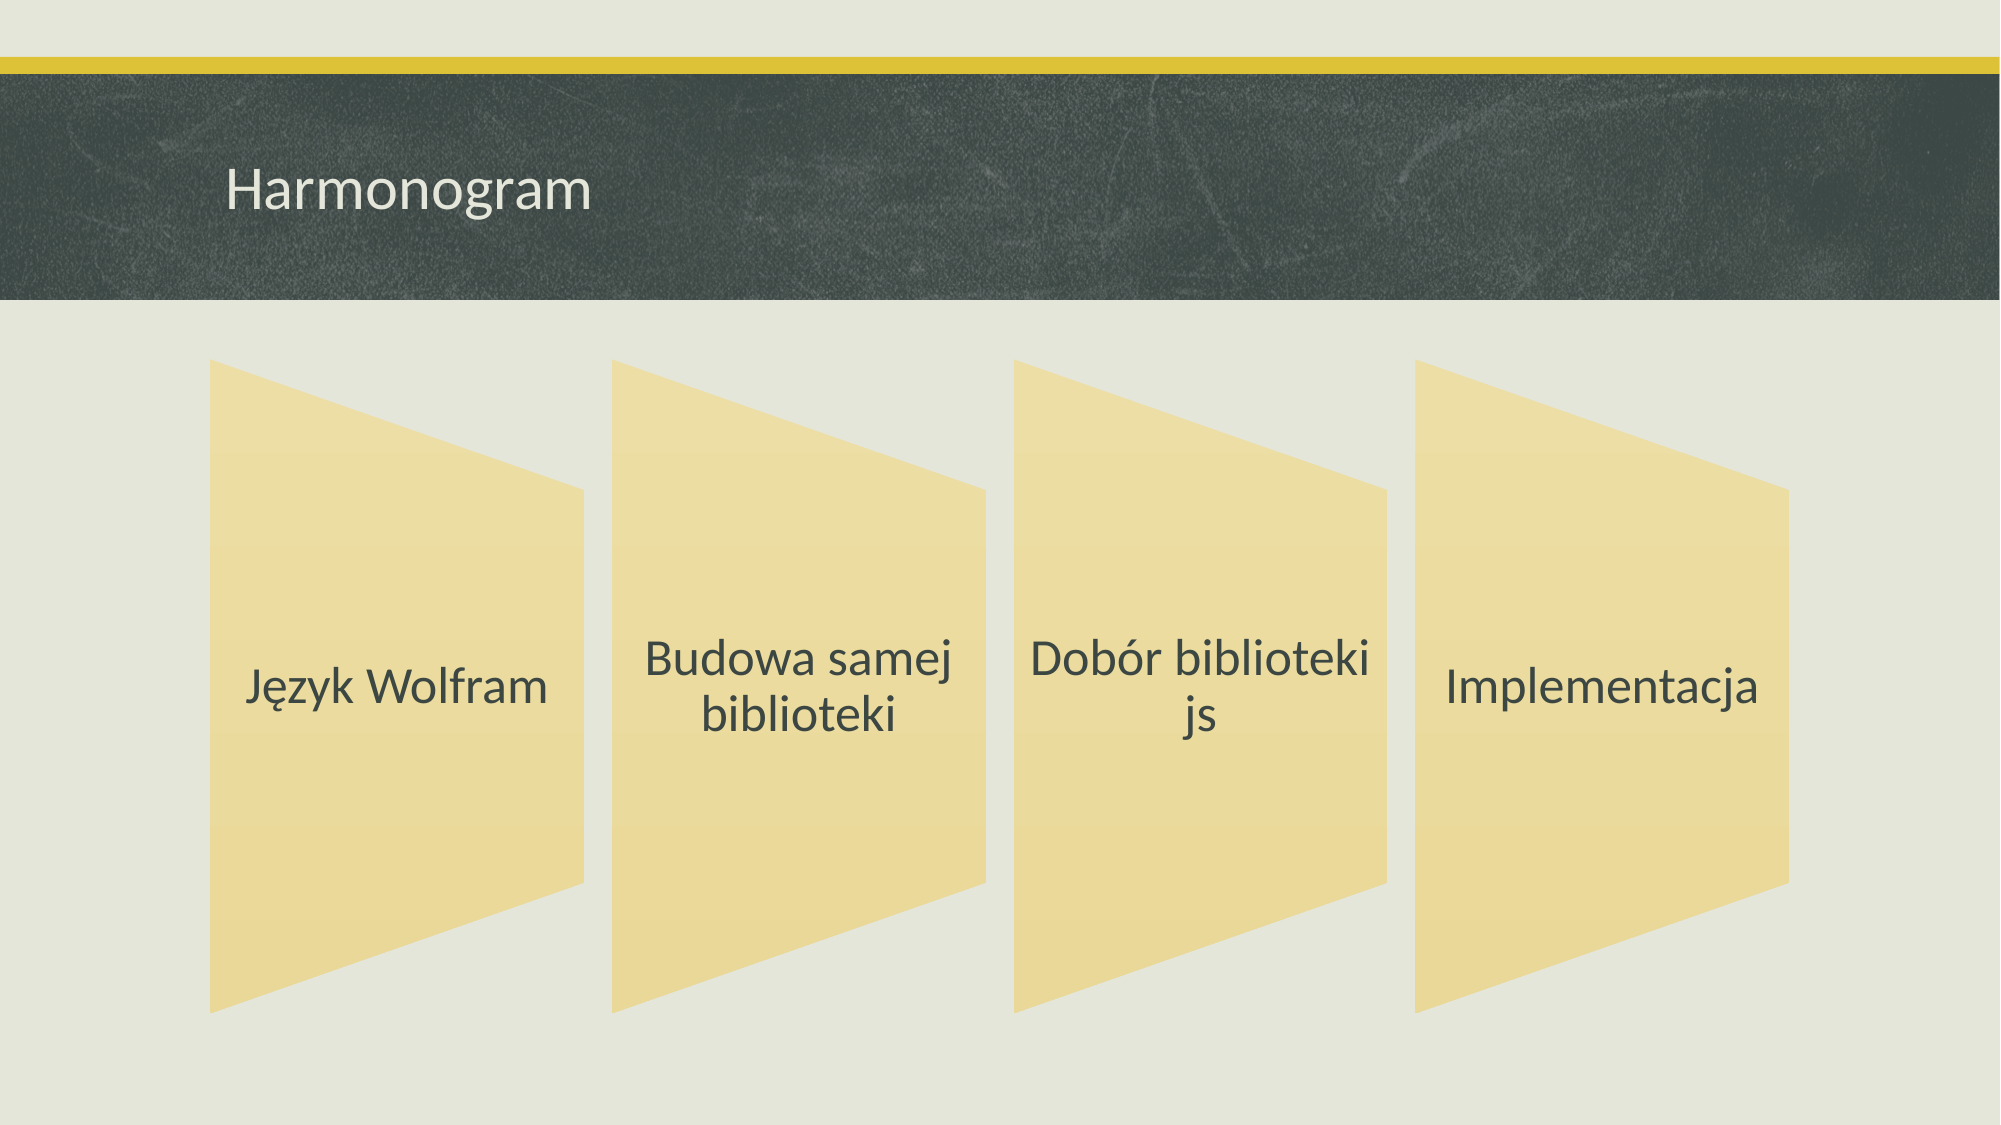

# Harmonogram
Język Wolfram
Budowa samej biblioteki
Dobór biblioteki js
Implementacja